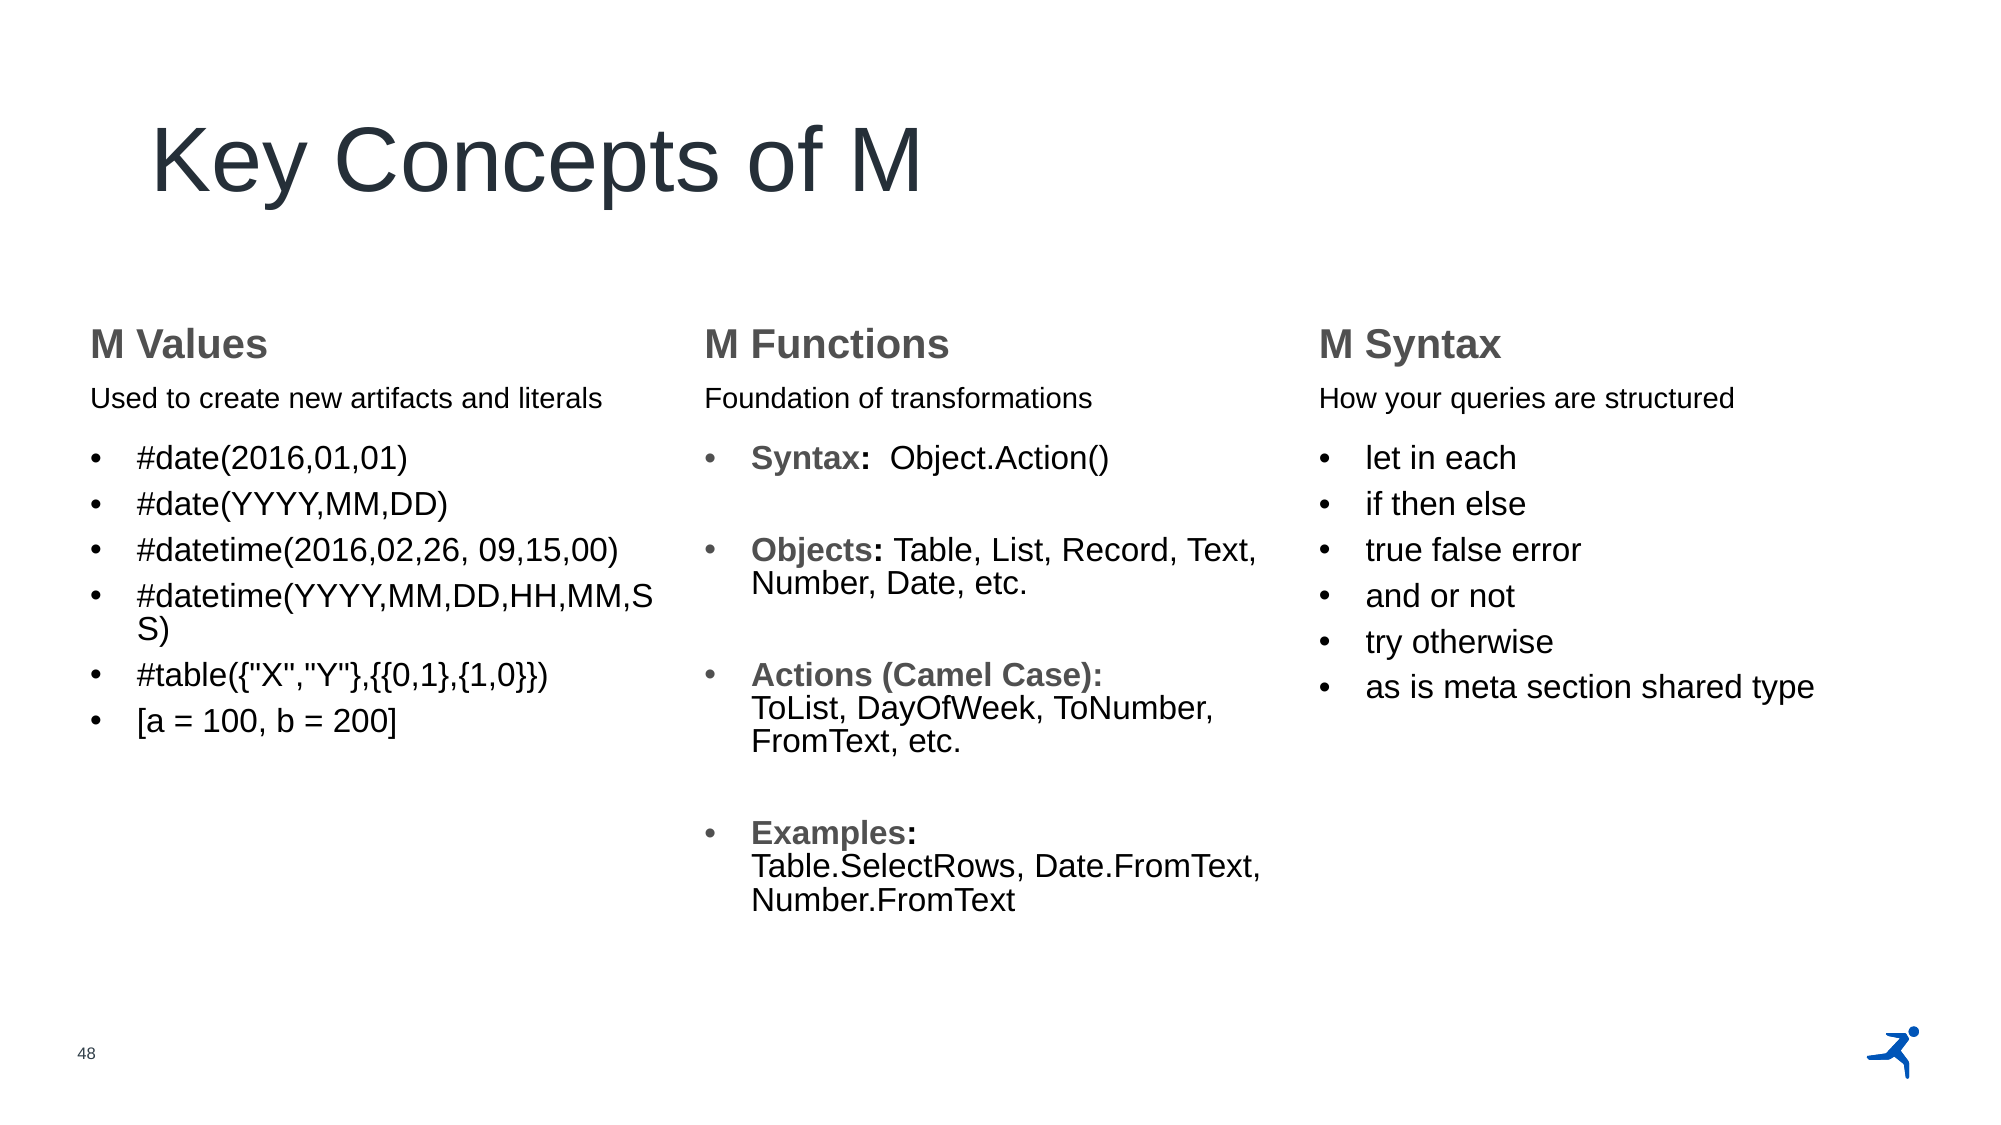

# Key Concepts of M

| M Values | M Functions | M Syntax |
| --- | --- | --- |
| Used to create new artifacts and literals | Foundation of transformations | How your queries are structured |
| #date(2016,01,01) #date(YYYY,MM,DD) #datetime(2016,02,26, 09,15,00) #datetime(YYYY,MM,DD,HH,MM,SS) #table({"X","Y"},{{0,1},{1,0}}) [a = 100, b = 200] | Syntax: Object.Action() Objects: Table, List, Record, Text, Number, Date, etc. Actions (Camel Case): ToList, DayOfWeek, ToNumber, FromText, etc. Examples: Table.SelectRows, Date.FromText, Number.FromText | let in each if then else true false error and or not try otherwise as is meta section shared type |